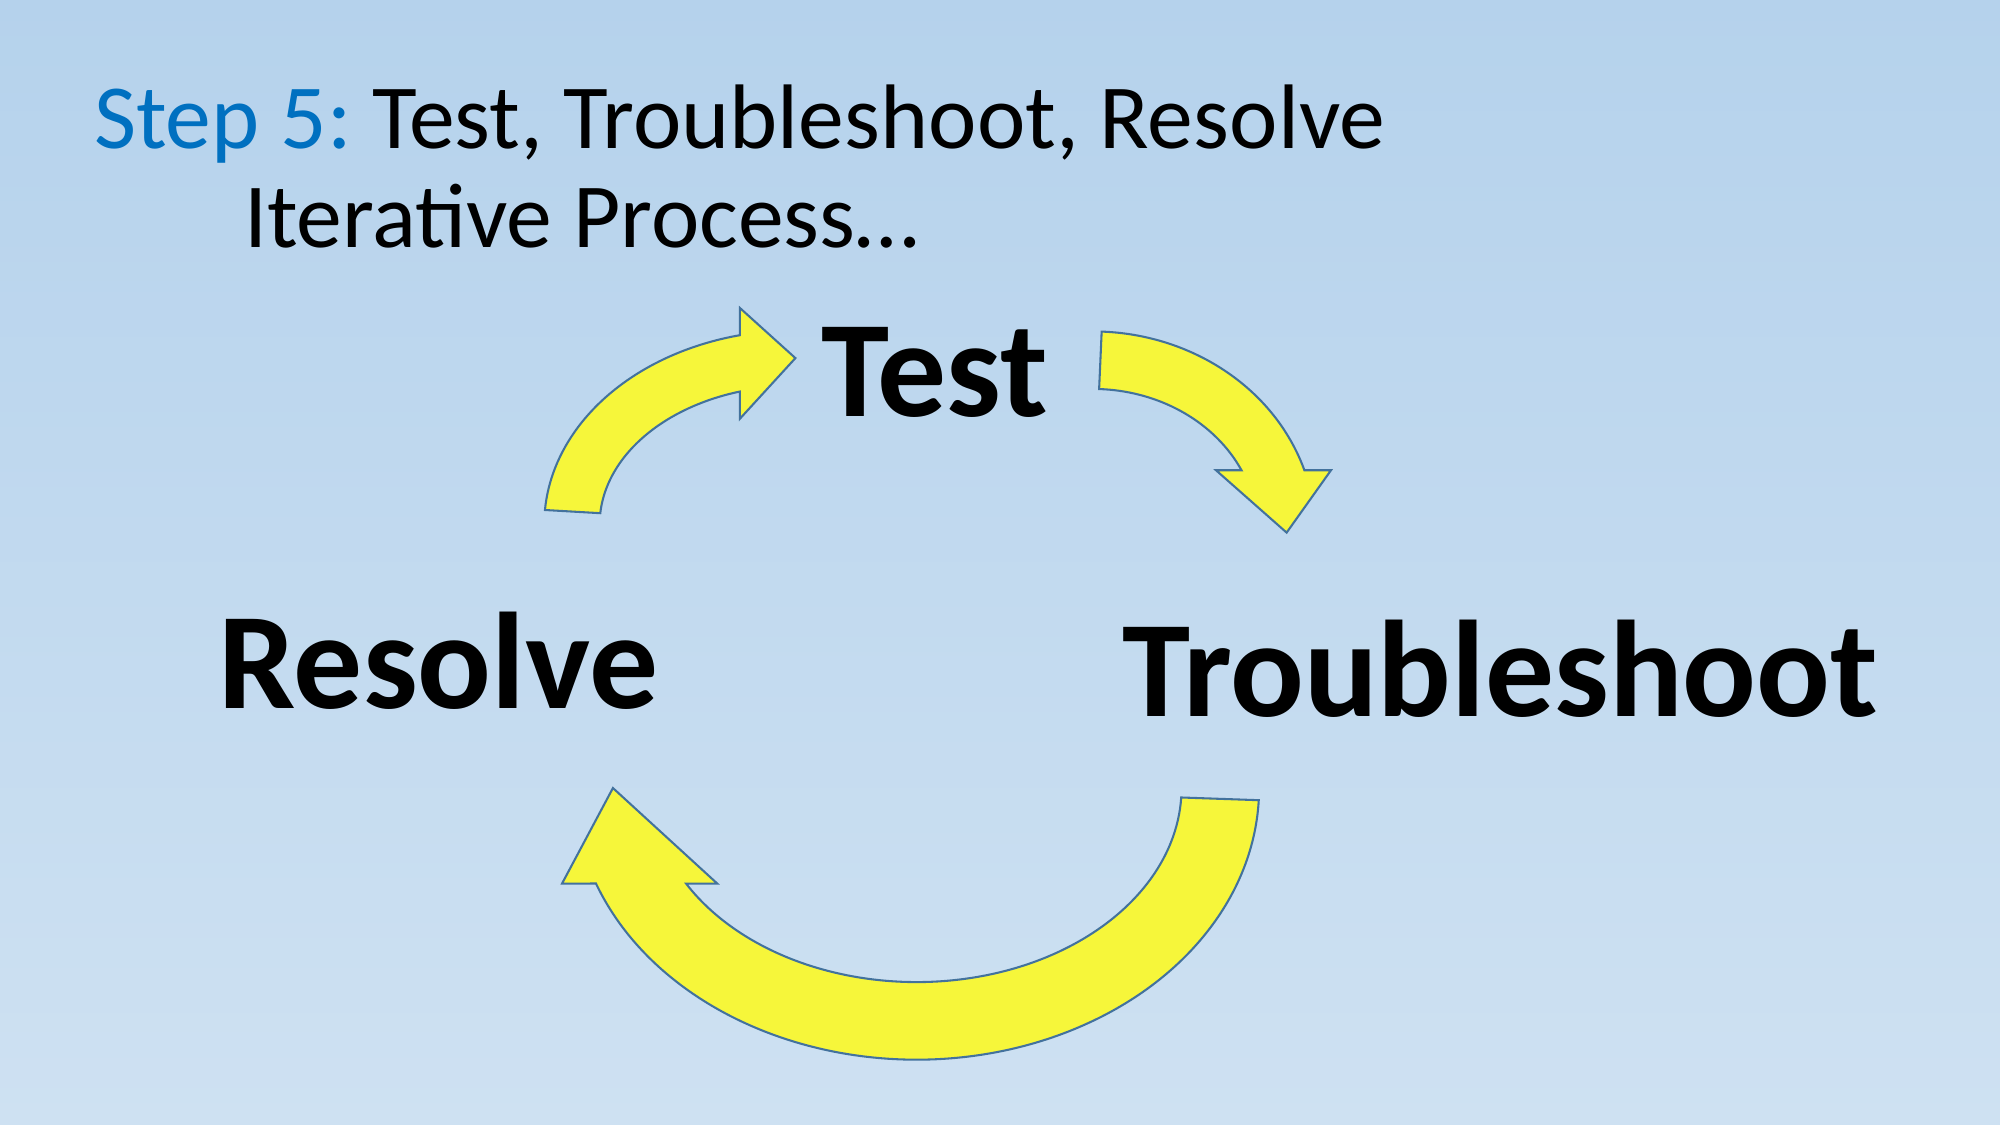

# Step 5: Test, Troubleshoot, Resolve Iterative Process…

Test

Resolve
Troubleshoot